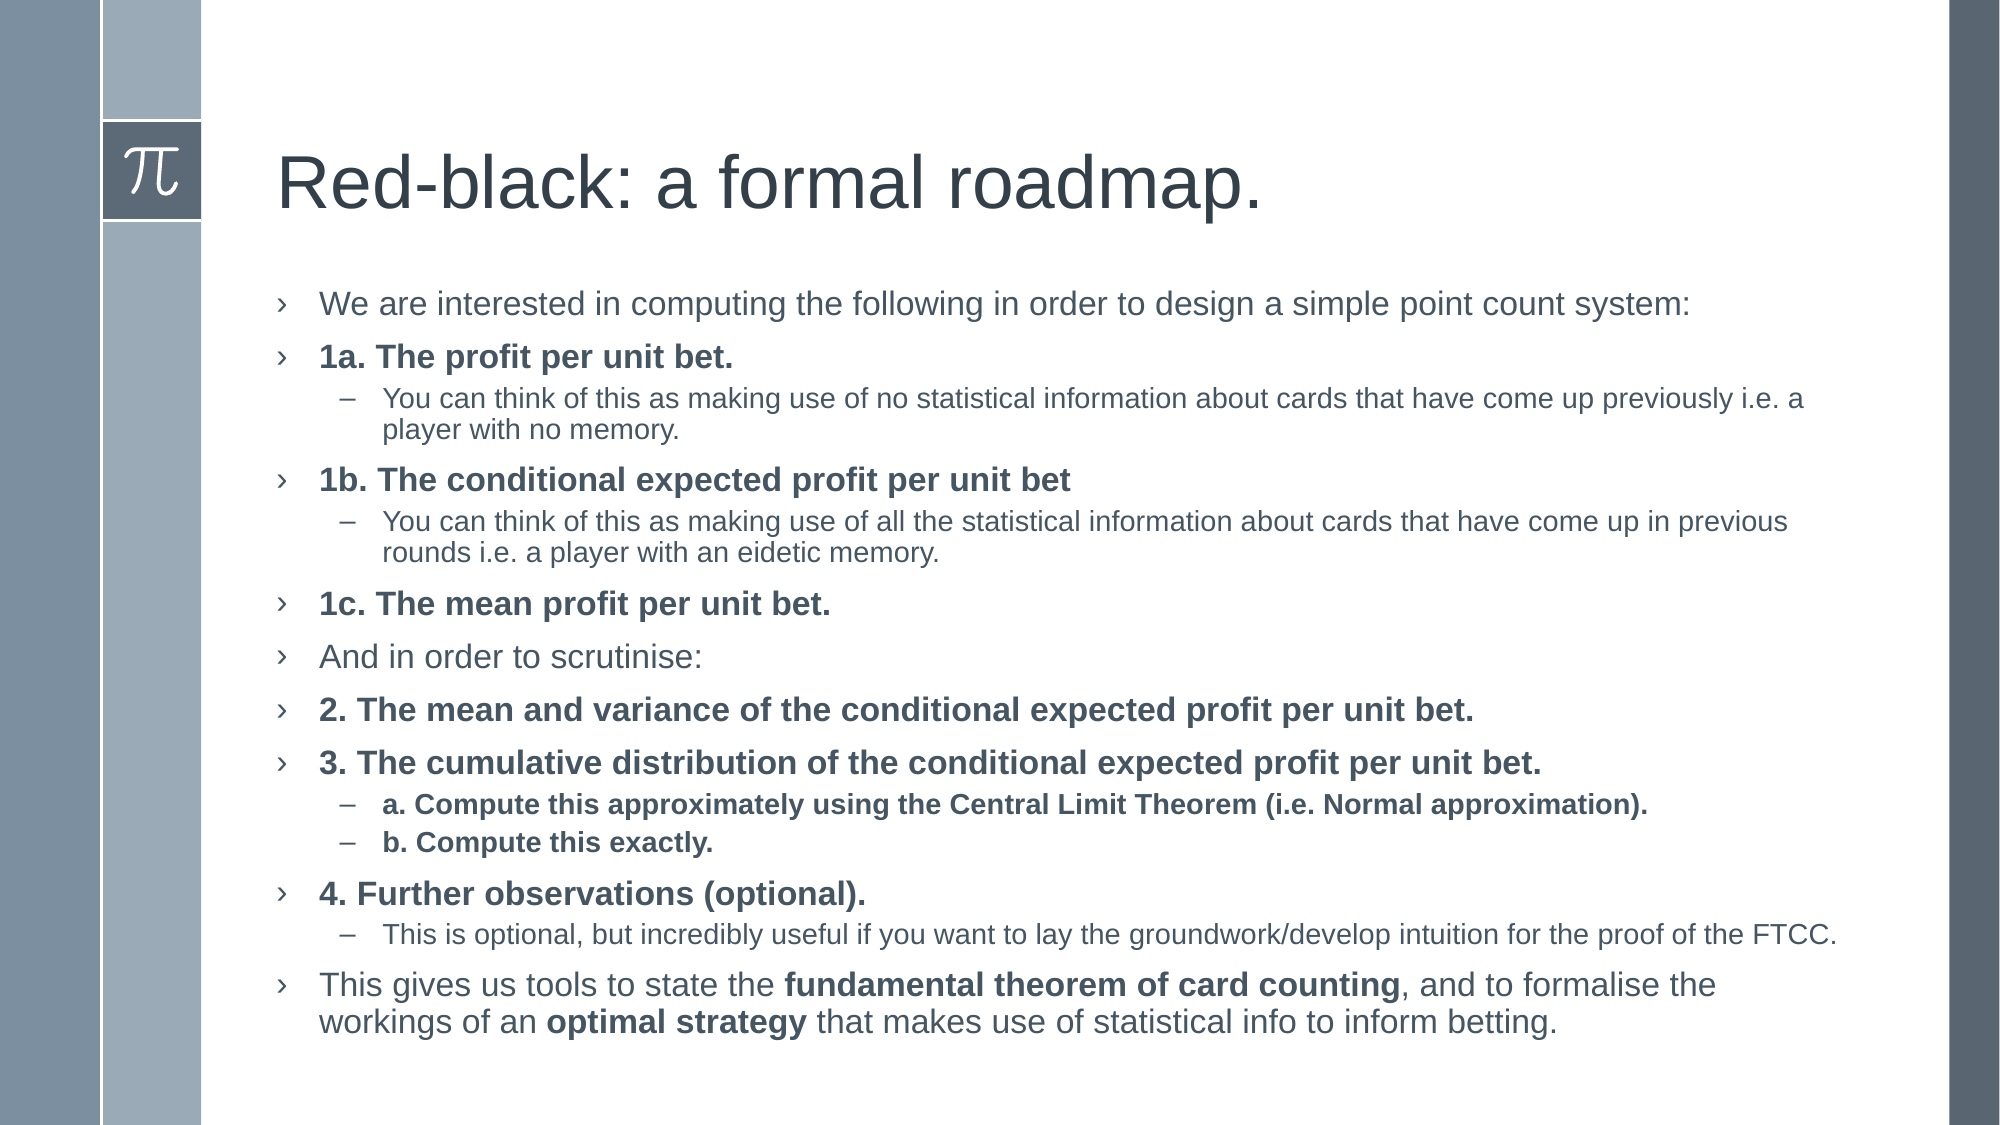

# Red-black: a formal roadmap.
We are interested in computing the following in order to design a simple point count system:
1a. The profit per unit bet.
You can think of this as making use of no statistical information about cards that have come up previously i.e. a player with no memory.
1b. The conditional expected profit per unit bet
You can think of this as making use of all the statistical information about cards that have come up in previous rounds i.e. a player with an eidetic memory.
1c. The mean profit per unit bet.
And in order to scrutinise:
2. The mean and variance of the conditional expected profit per unit bet.
3. The cumulative distribution of the conditional expected profit per unit bet.
a. Compute this approximately using the Central Limit Theorem (i.e. Normal approximation).
b. Compute this exactly.
4. Further observations (optional).
This is optional, but incredibly useful if you want to lay the groundwork/develop intuition for the proof of the FTCC.
This gives us tools to state the fundamental theorem of card counting, and to formalise the workings of an optimal strategy that makes use of statistical info to inform betting.